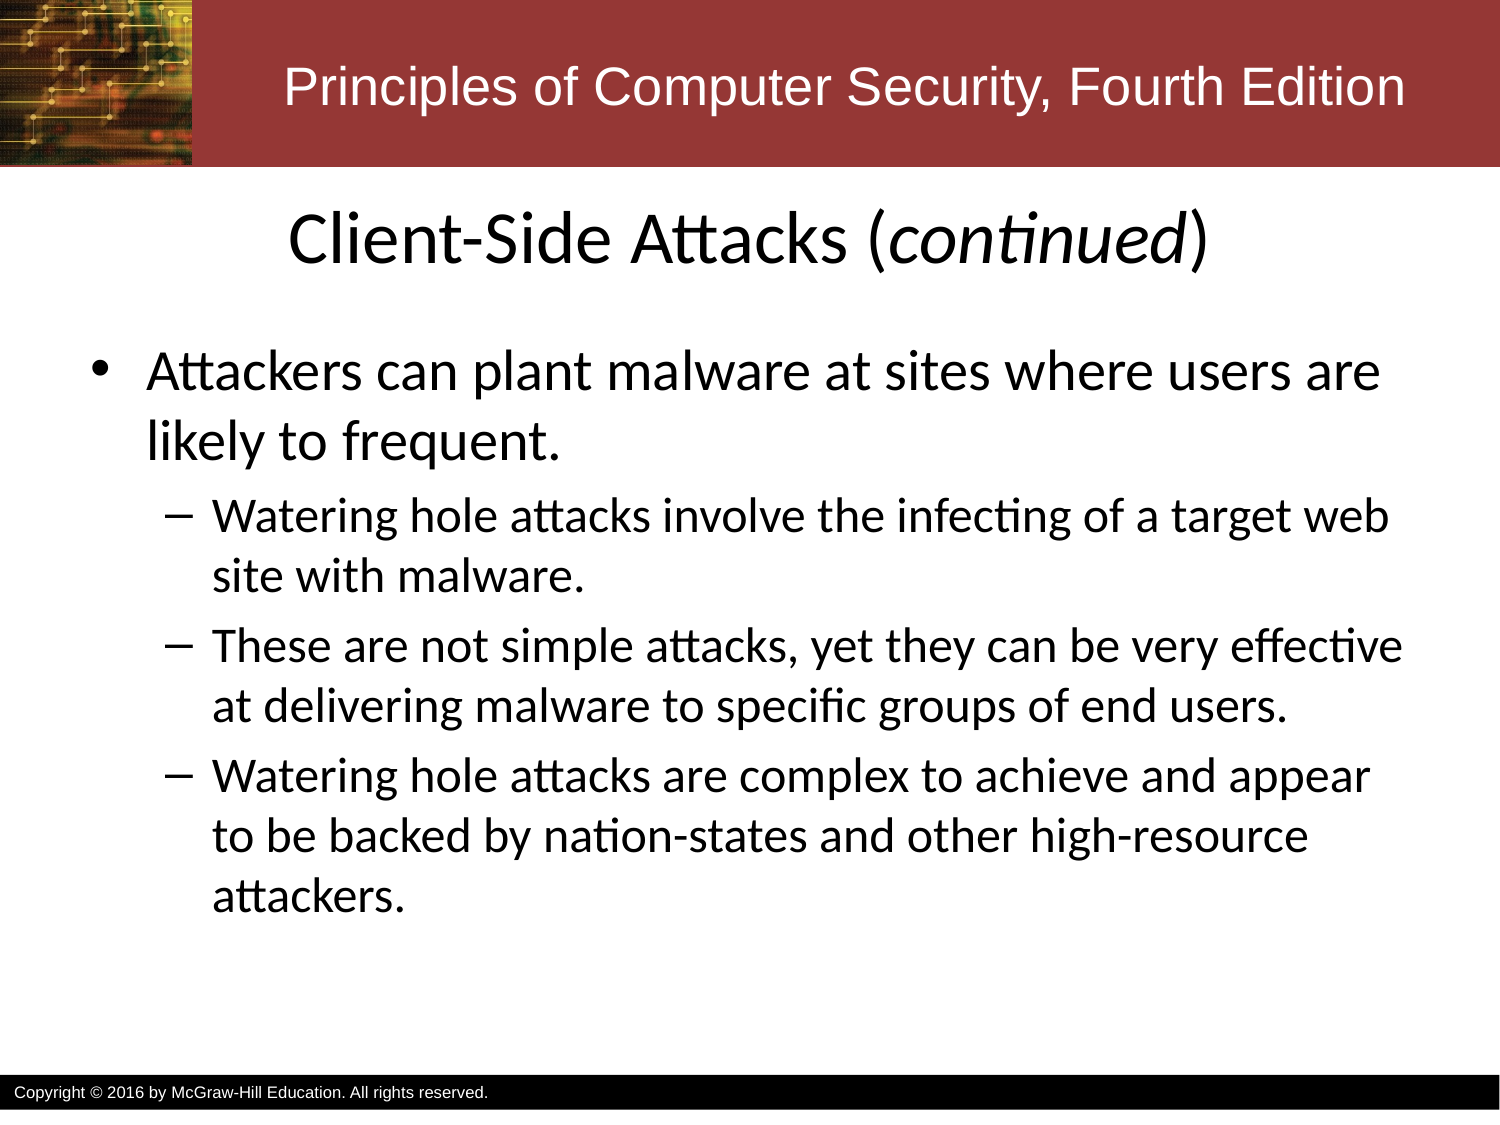

# Client-Side Attacks (continued)
Attackers can plant malware at sites where users are likely to frequent.
Watering hole attacks involve the infecting of a target web site with malware.
These are not simple attacks, yet they can be very effective at delivering malware to specific groups of end users.
Watering hole attacks are complex to achieve and appear to be backed by nation-states and other high-resource attackers.